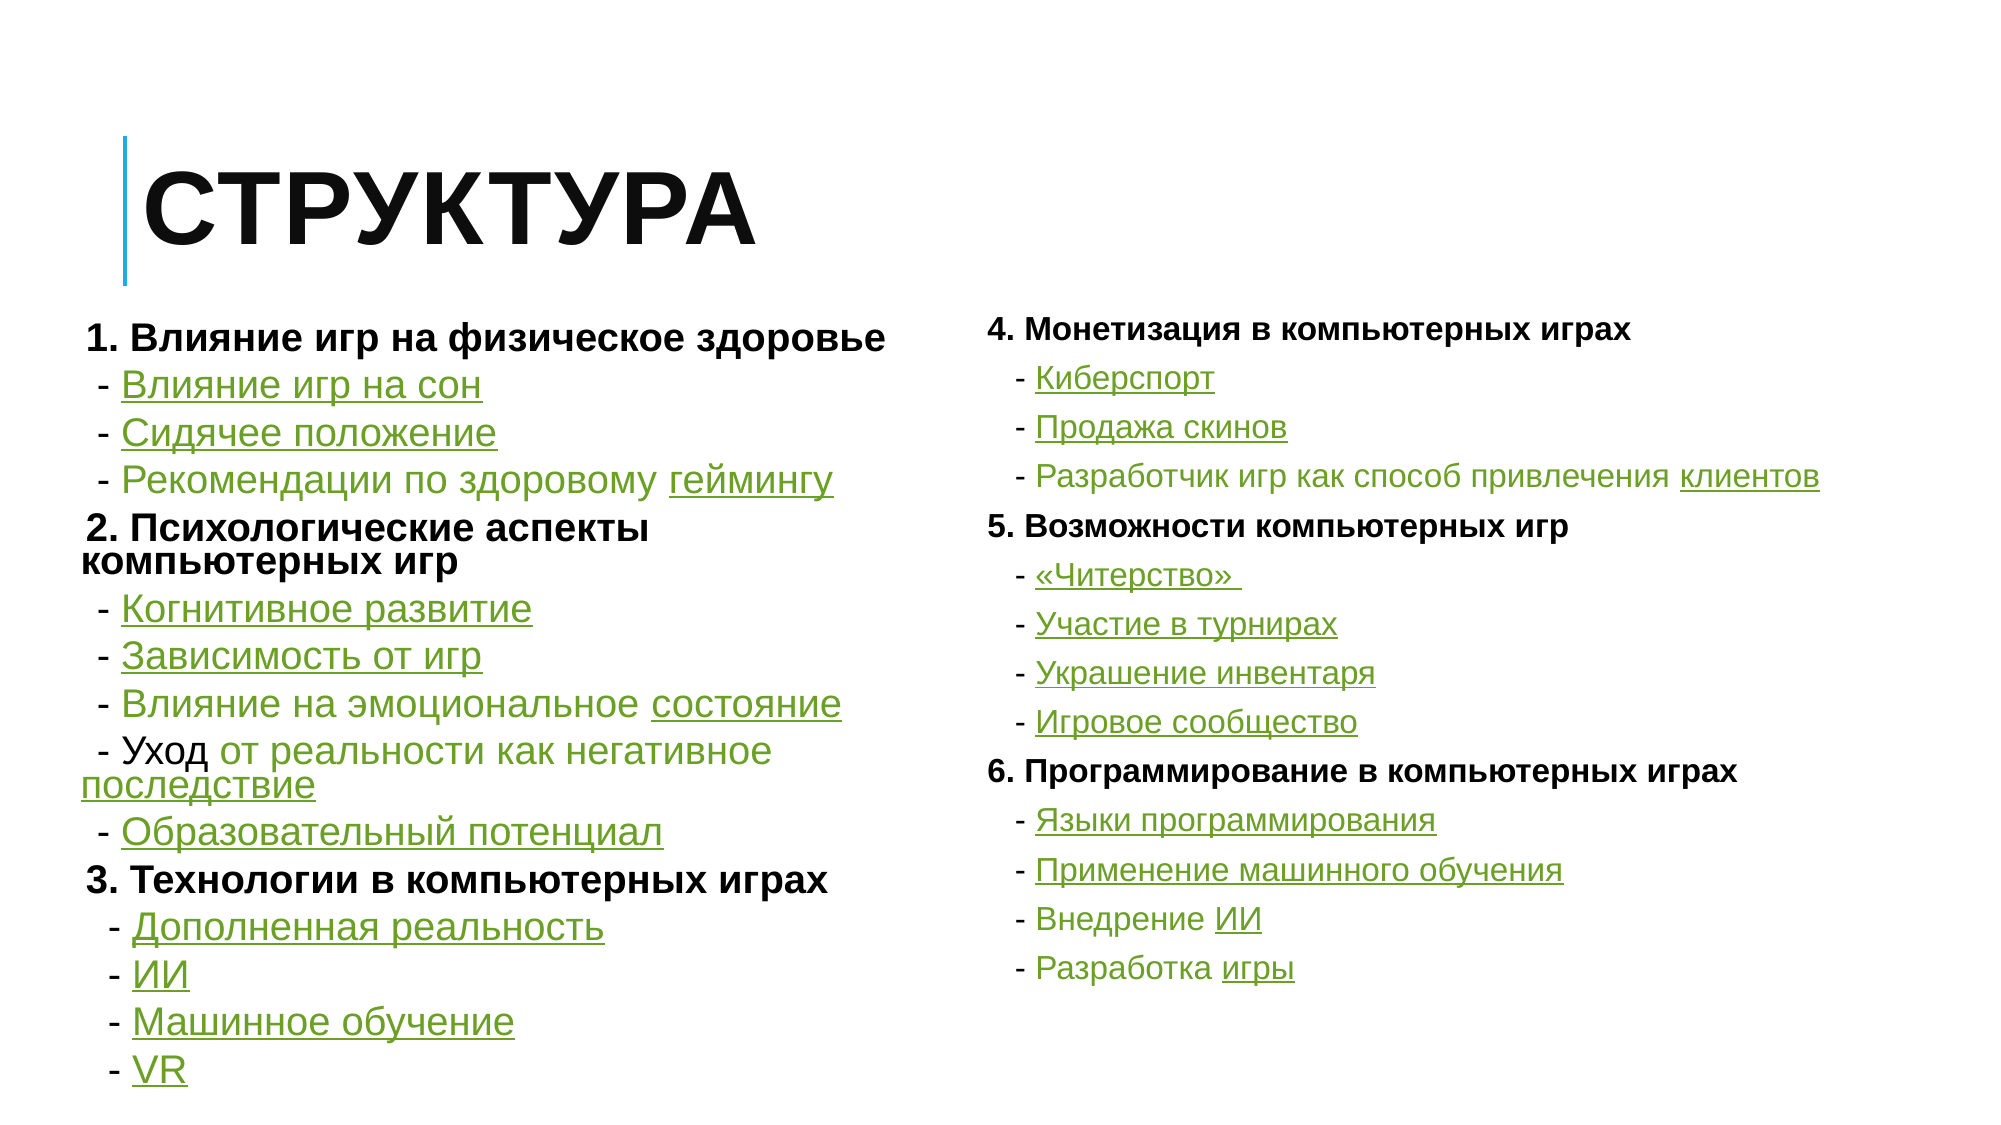

# Структура
1. Влияние игр на физическое здоровье
 - Влияние игр на сон
 - Сидячее положение
 - Рекомендации по здоровому геймингу
2. Психологические аспекты компьютерных игр
 - Когнитивное развитие
 - Зависимость от игр
 - Влияние на эмоциональное состояние
 - Уход от реальности как негативное последствие
 - Образовательный потенциал
3. Технологии в компьютерных играх
  - Дополненная реальность
  - ИИ
  - Машинное обучение
  - VR

4. Монетизация в компьютерных играх
   - Киберспорт
   - Продажа скинов
   - Разработчик игр как способ привлечения клиентов
5. Возможности компьютерных игр
   - «Читерство»
   - Участие в турнирах
   - Украшение инвентаря
   - Игровое сообщество
6. Программирование в компьютерных играх
   - Языки программирования
   - Применение машинного обучения
   - Внедрение ИИ
   - Разработка игры